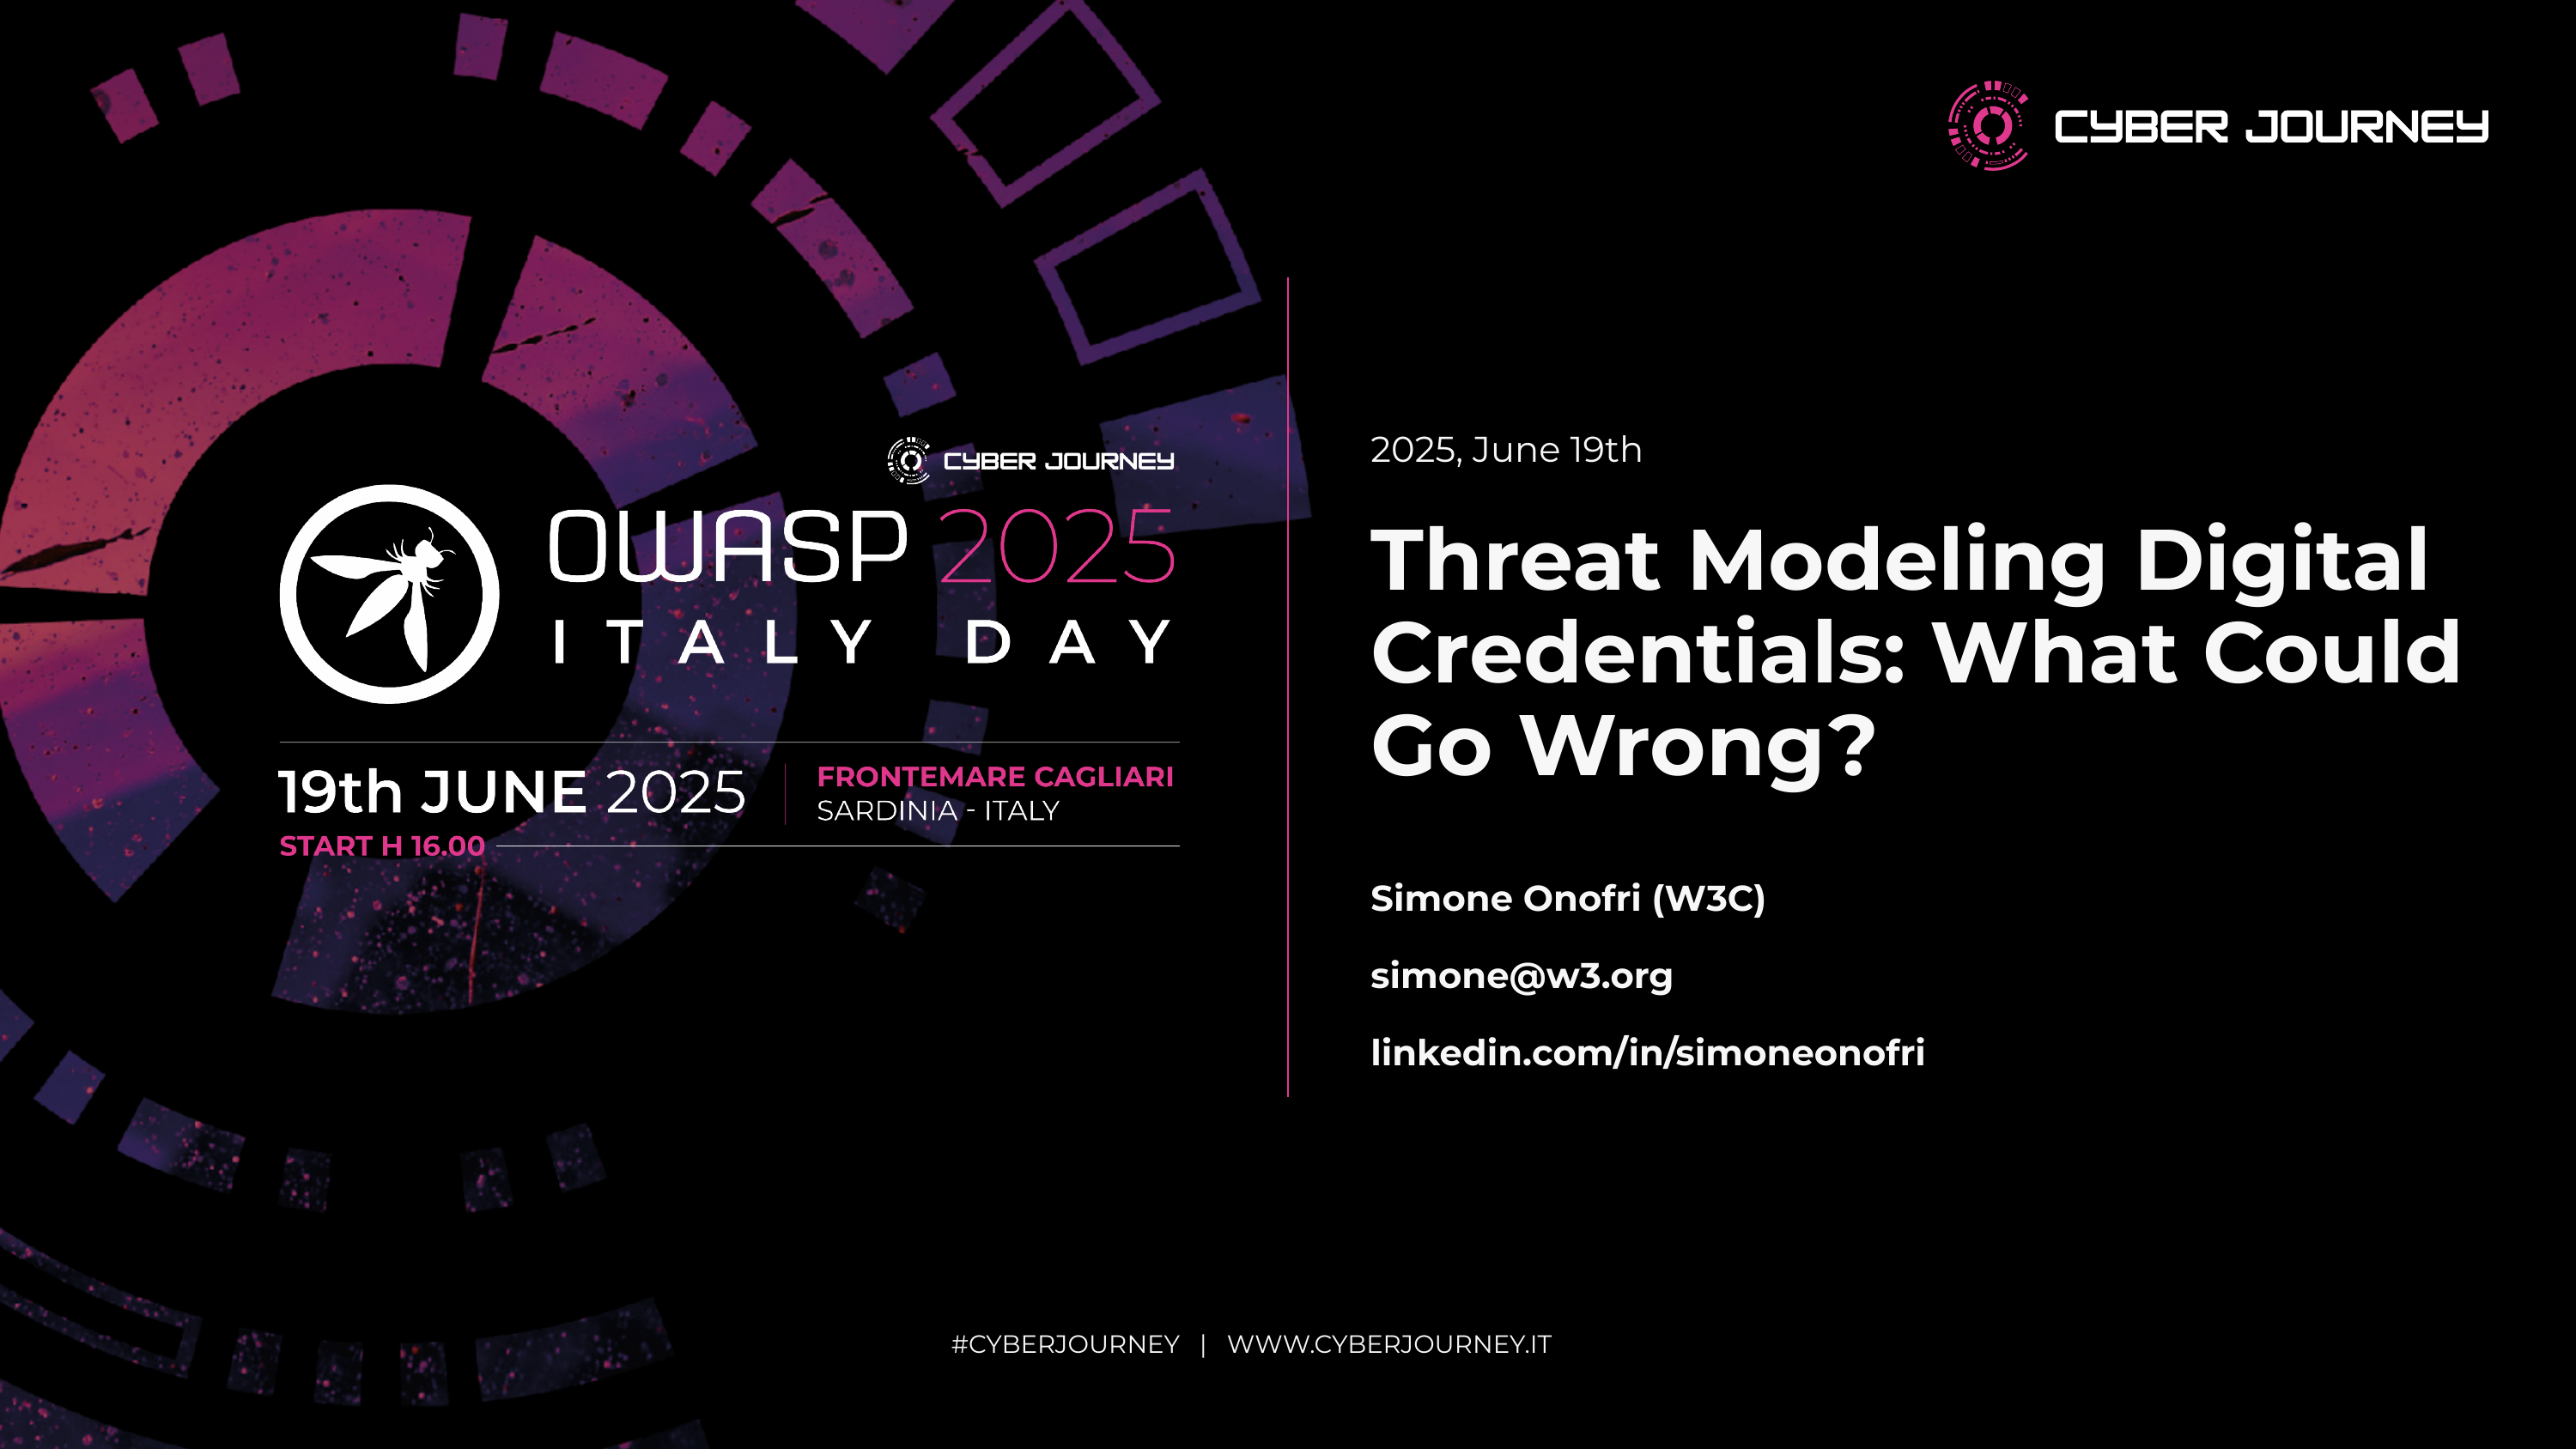

2025, June 19th
# Threat Modeling Digital Credentials: What Could Go Wrong?
Simone Onofri (W3C)

simone@w3.org

linkedin.com/in/simoneonofri